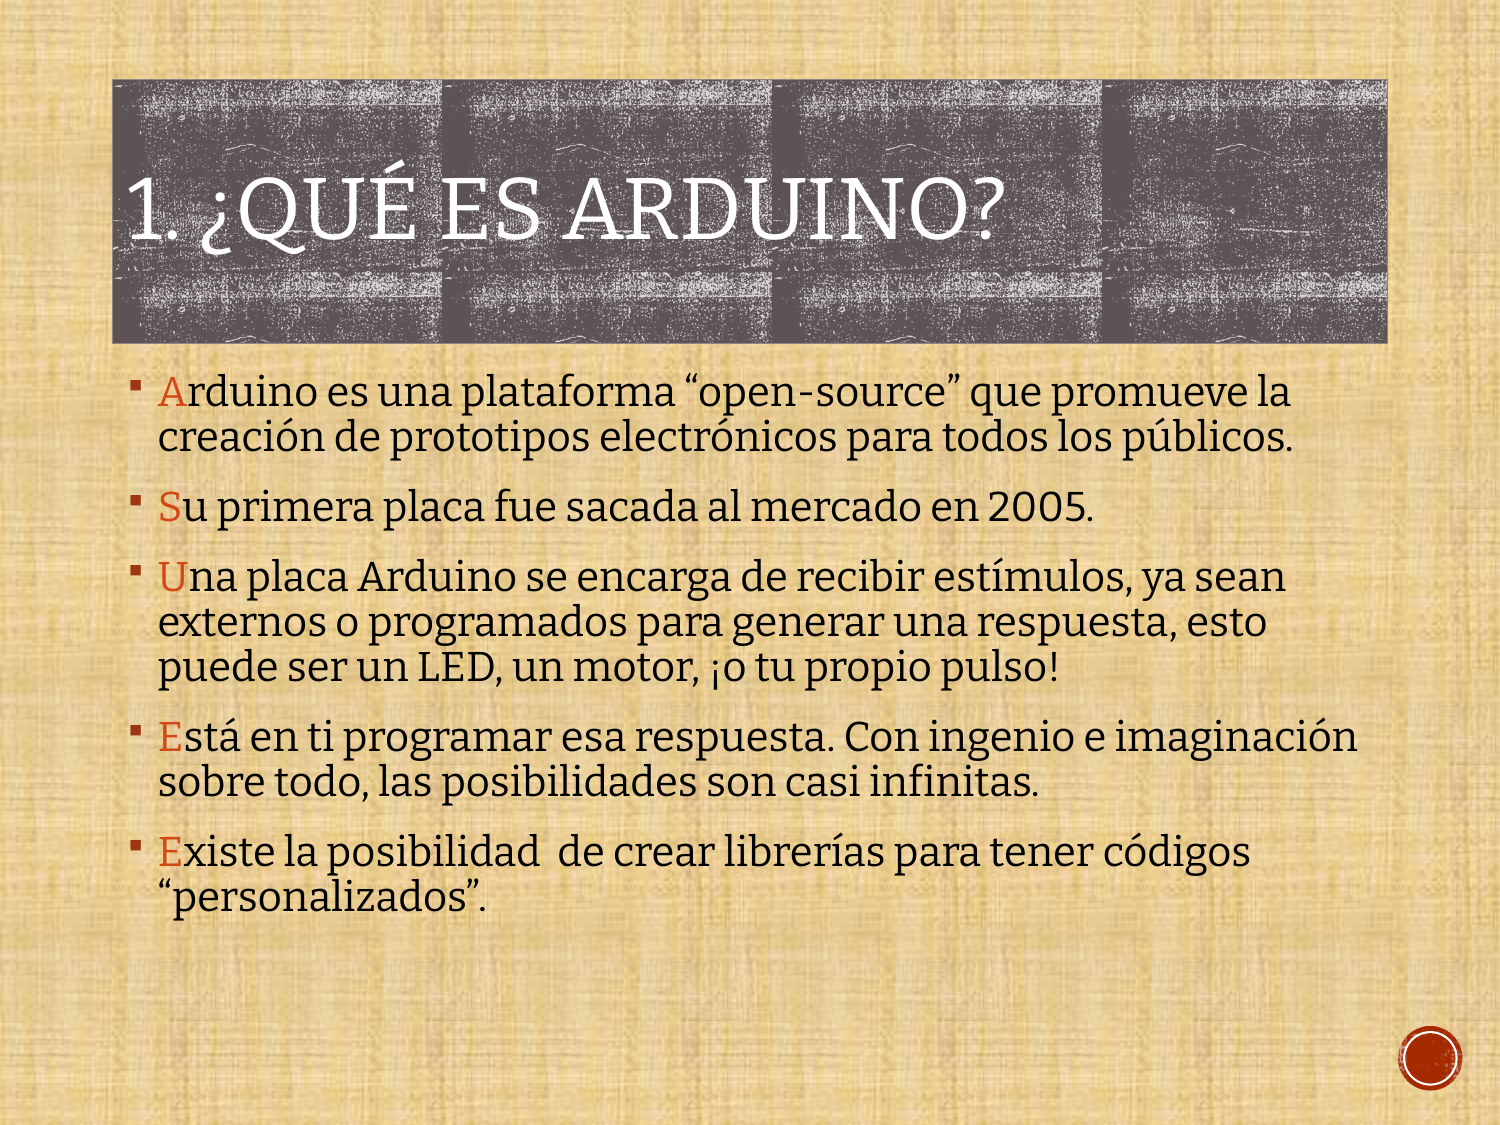

# 1. ¿QUÉ ES ARDUINO?
Arduino es una plataforma “open-source” que promueve la creación de prototipos electrónicos para todos los públicos.
Su primera placa fue sacada al mercado en 2005.
Una placa Arduino se encarga de recibir estímulos, ya sean externos o programados para generar una respuesta, esto puede ser un LED, un motor, ¡o tu propio pulso!
Está en ti programar esa respuesta. Con ingenio e imaginación sobre todo, las posibilidades son casi infinitas.
Existe la posibilidad  de crear librerías para tener códigos “personalizados”.